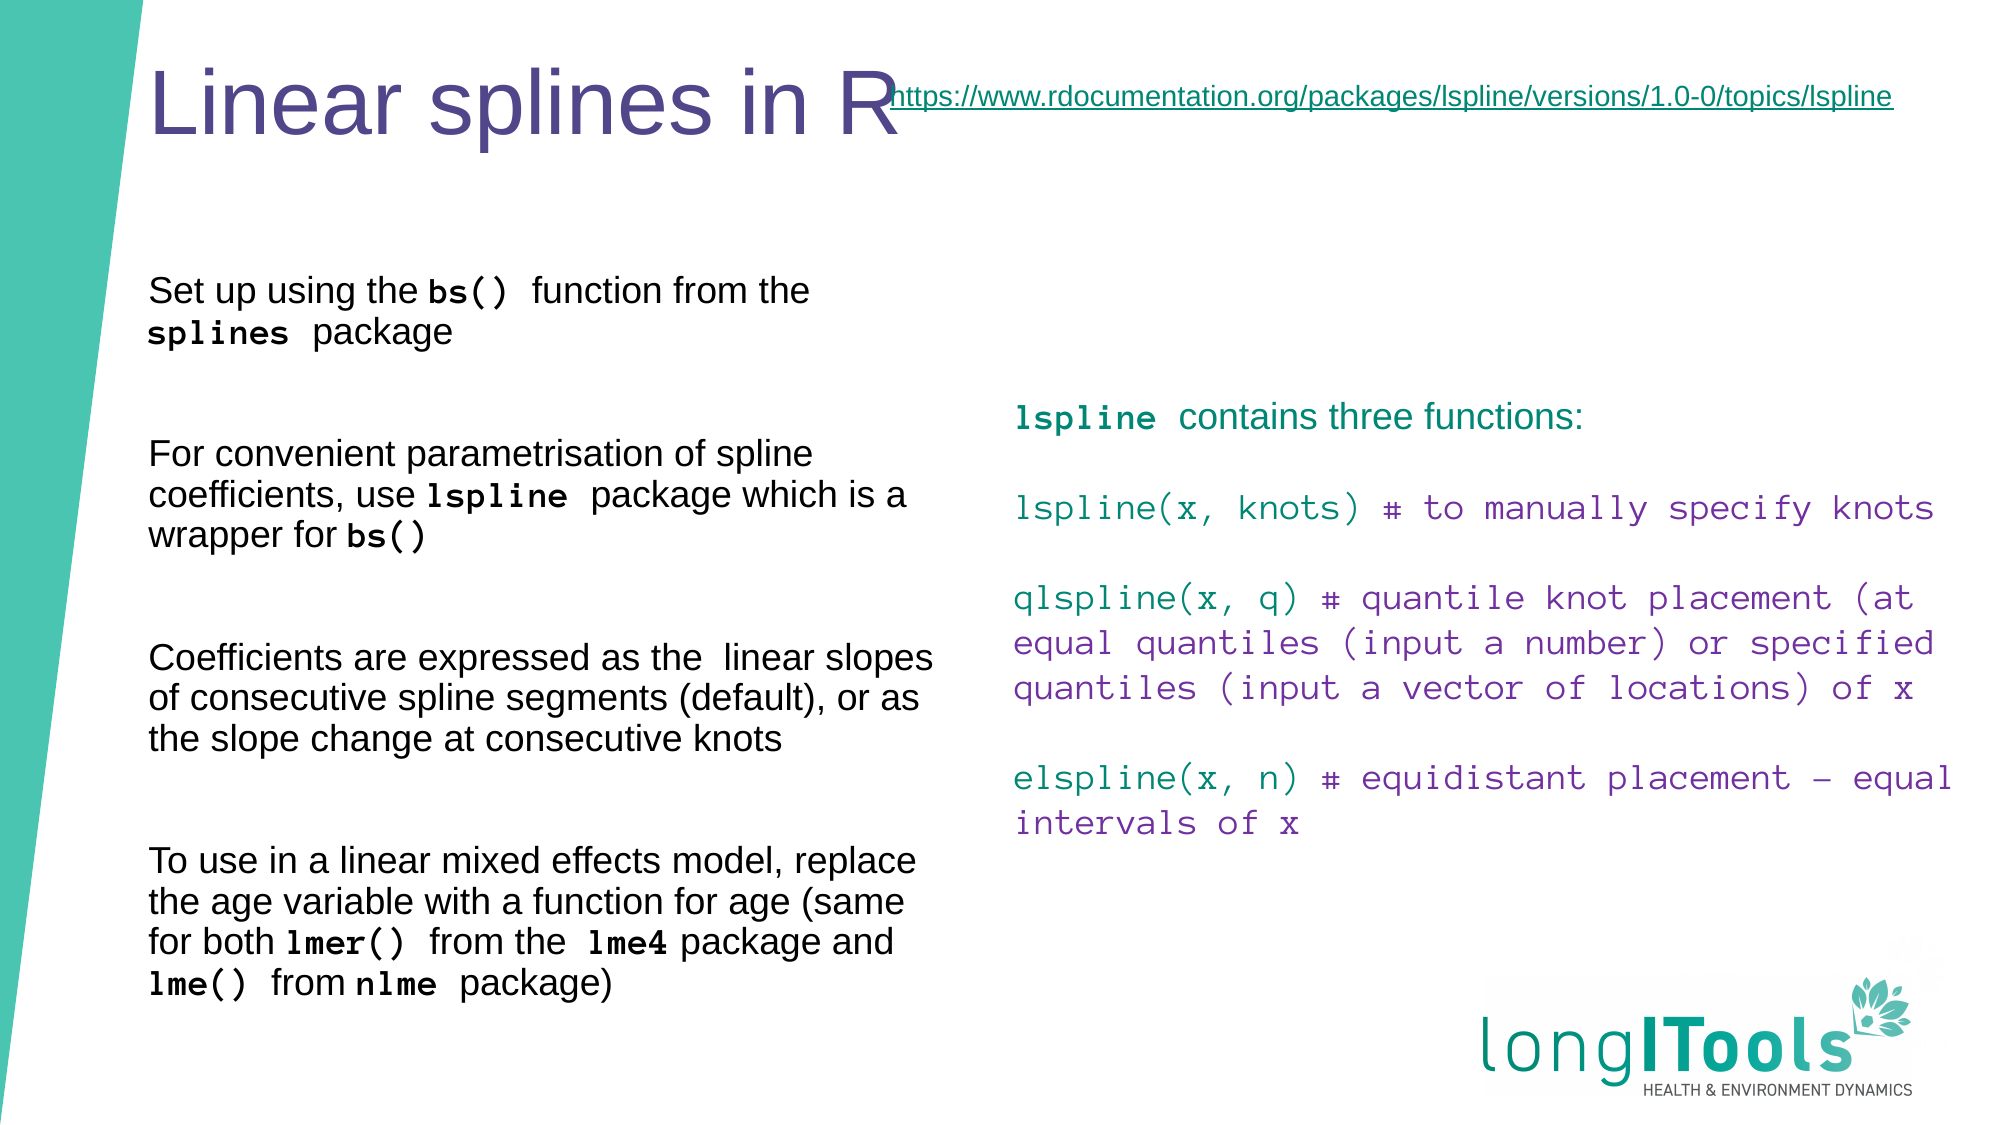

# Linear splines in R
https://www.rdocumentation.org/packages/lspline/versions/1.0-0/topics/lspline
Set up using the bs() function from the splines package

For convenient parametrisation of spline coefficients, use lspline package which is a wrapper for bs()

Coefficients are expressed as the  linear slopes of consecutive spline segments (default), or as the slope change at consecutive knots

To use in a linear mixed effects model, replace the age variable with a function for age (same for both lmer() from the  lme4 package and lme() from nlme package)
lspline contains three functions:

lspline(x, knots) # to manually specify knots

qlspline(x, q) # quantile knot placement (at equal quantiles (input a number) or specified quantiles (input a vector of locations) of x

elspline(x, n) # equidistant placement – equal intervals of x